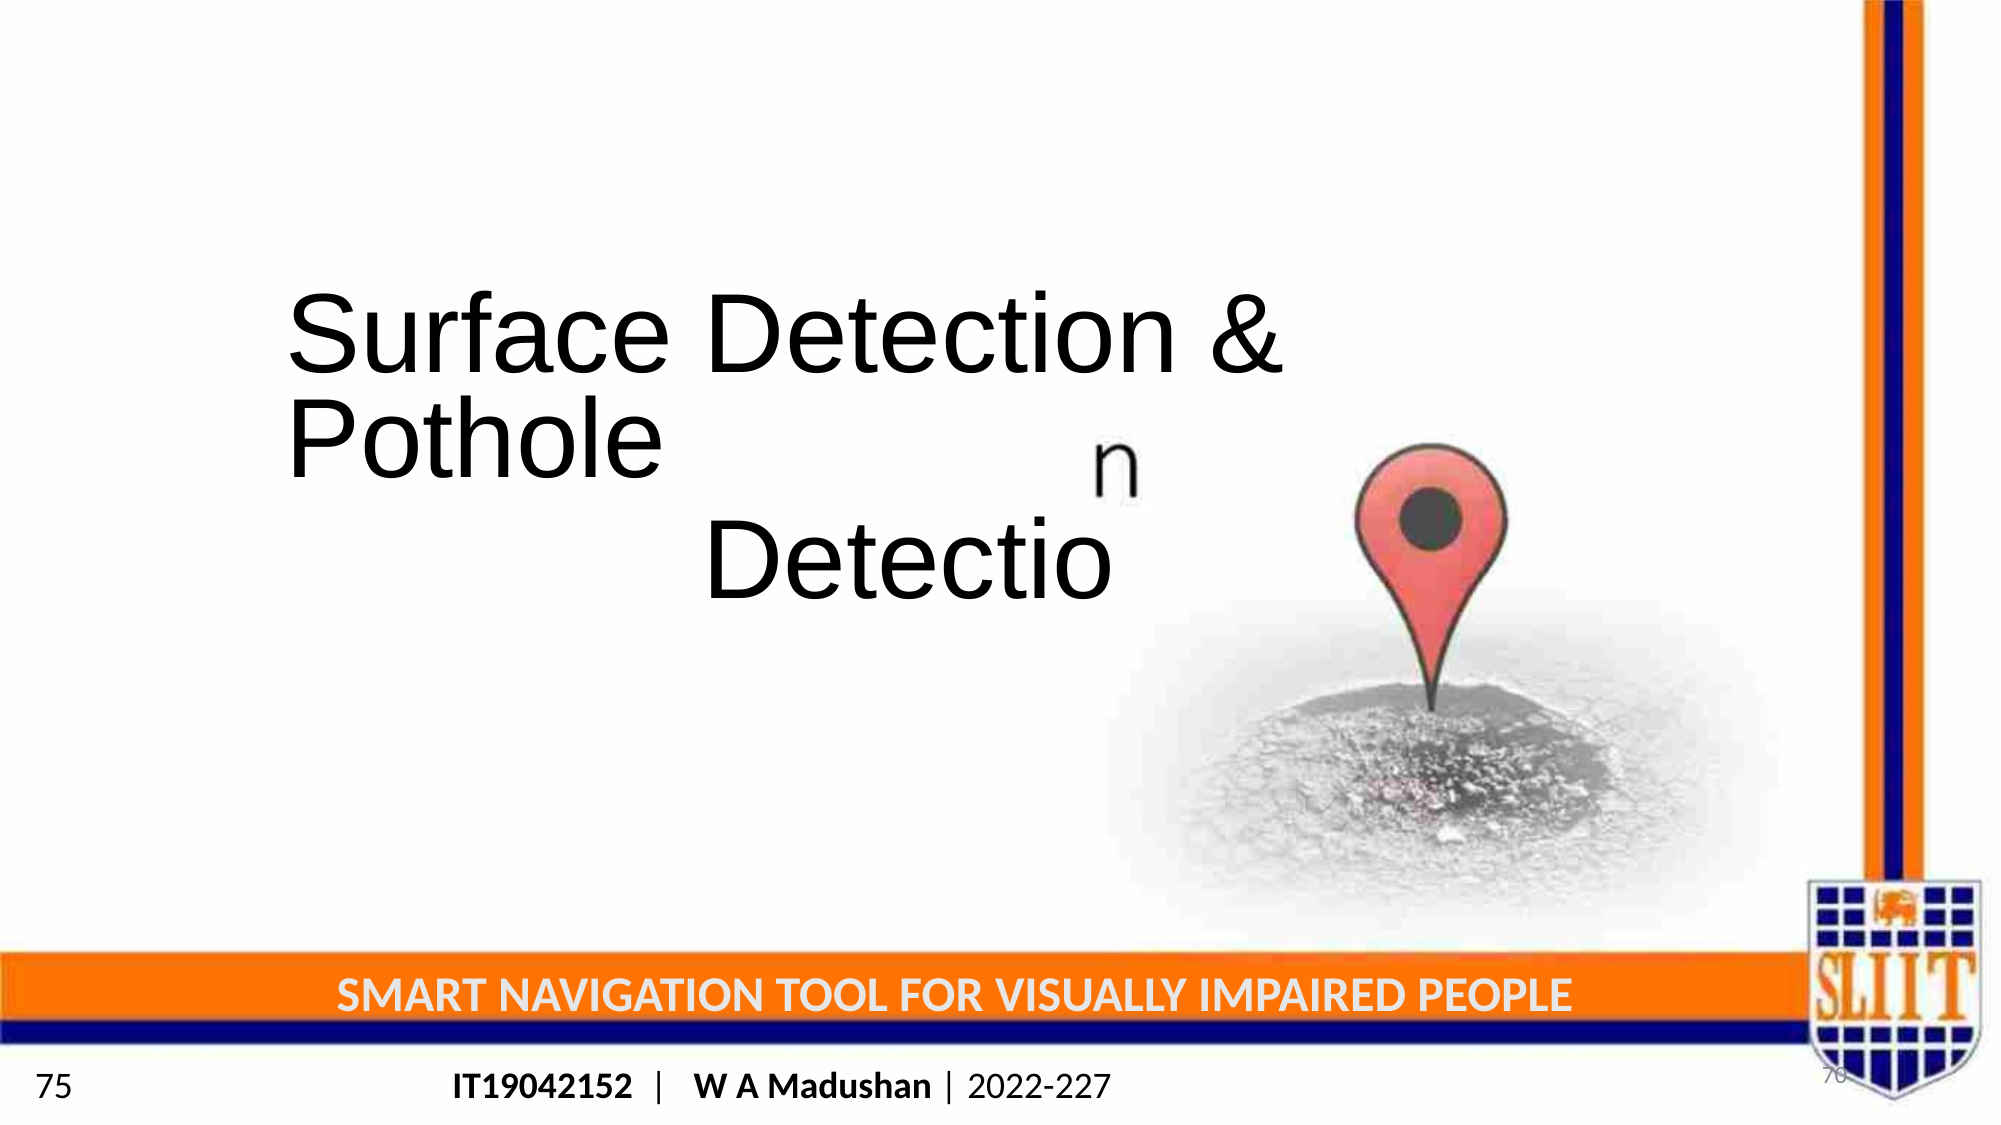

Surface Detection & Pothole
Detectio
SMART NAVIGATION TOOL FOR VISUALLY IMPAIRED PEOPLE
70
75
IT19042152 | W A Madushan | 2022-227